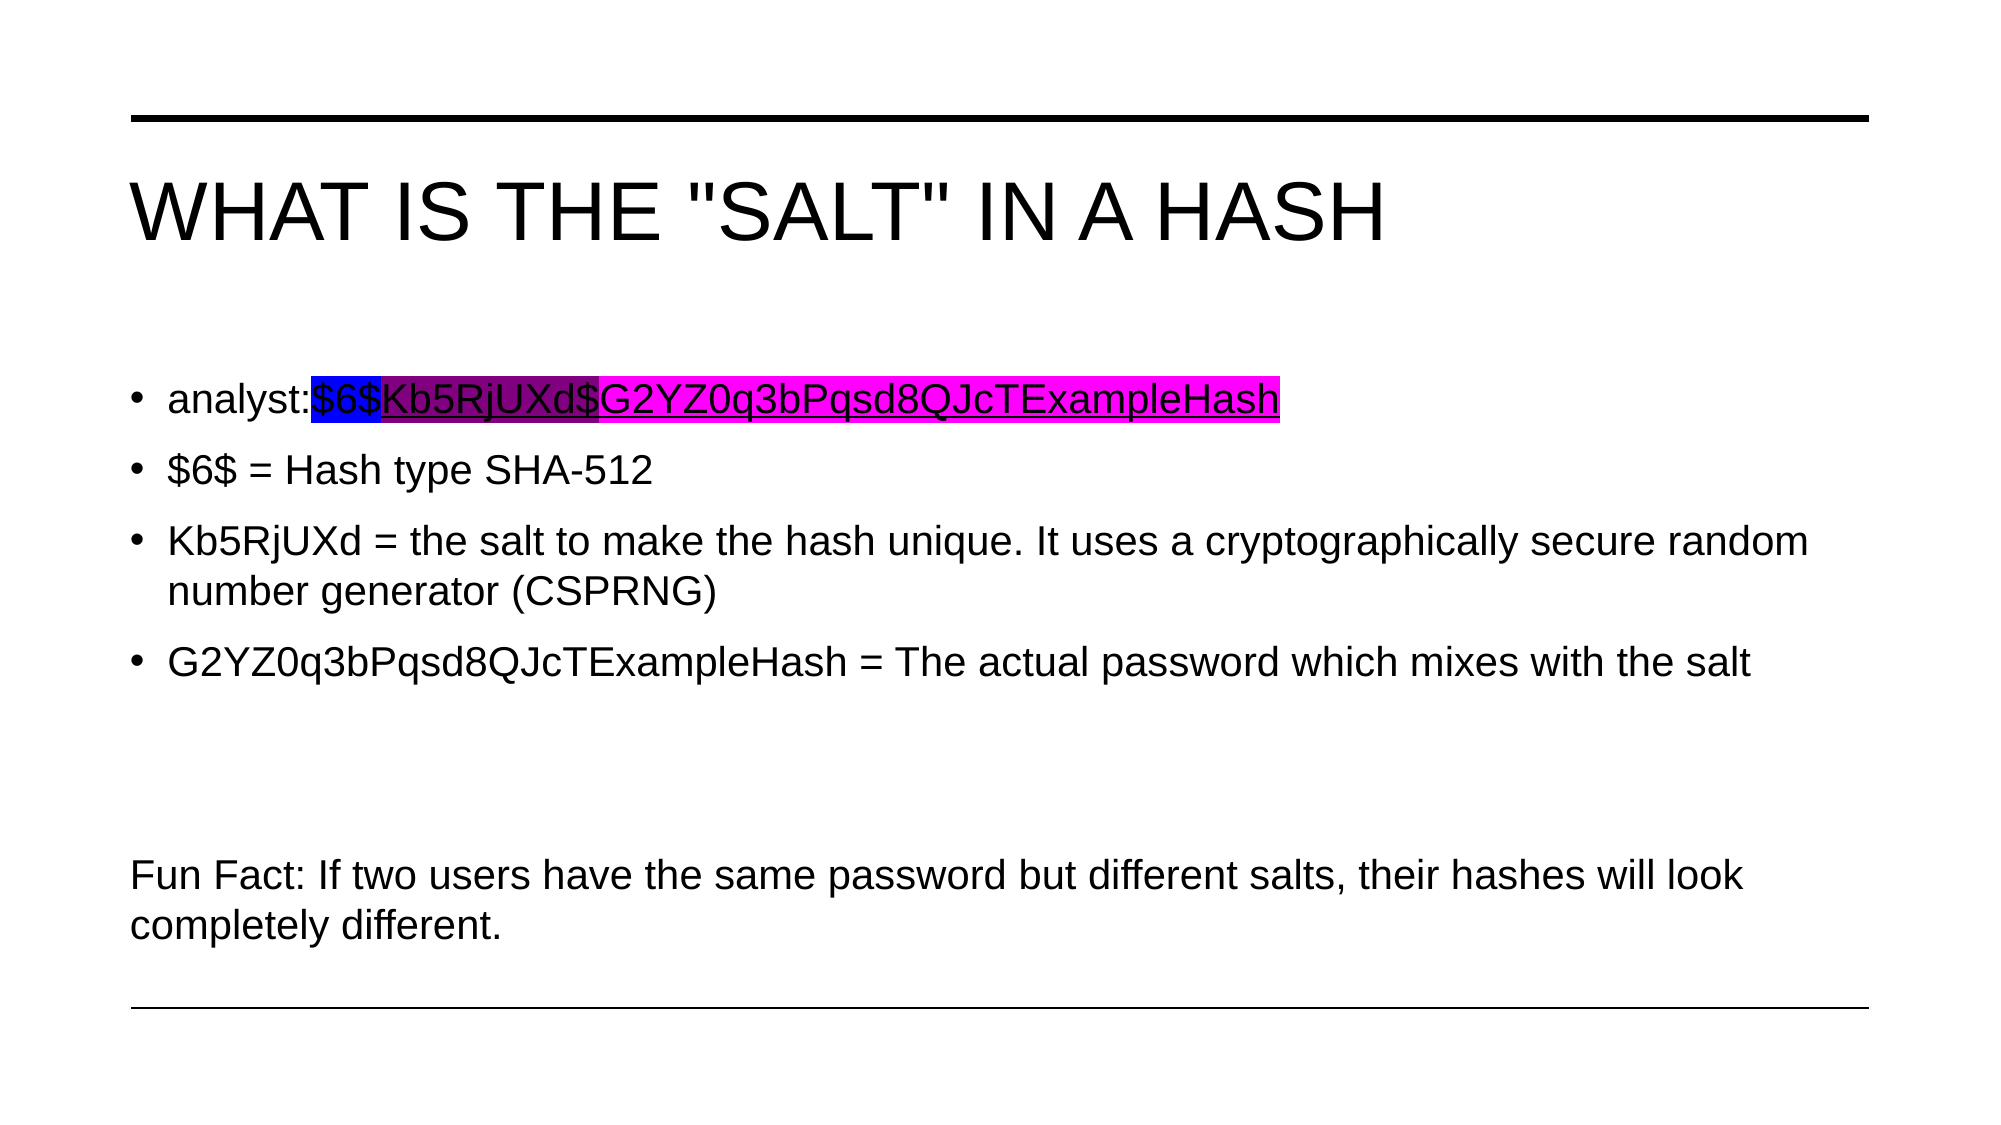

# What is the "salt" in a hash
analyst:$6$Kb5RjUXd$G2YZ0q3bPqsd8QJcTExampleHash
$6$ = Hash type SHA-512
Kb5RjUXd = the salt to make the hash unique. It uses a cryptographically secure random number generator (CSPRNG)
G2YZ0q3bPqsd8QJcTExampleHash = The actual password which mixes with the salt

Fun Fact: If two users have the same password but different salts, their hashes will look completely different.